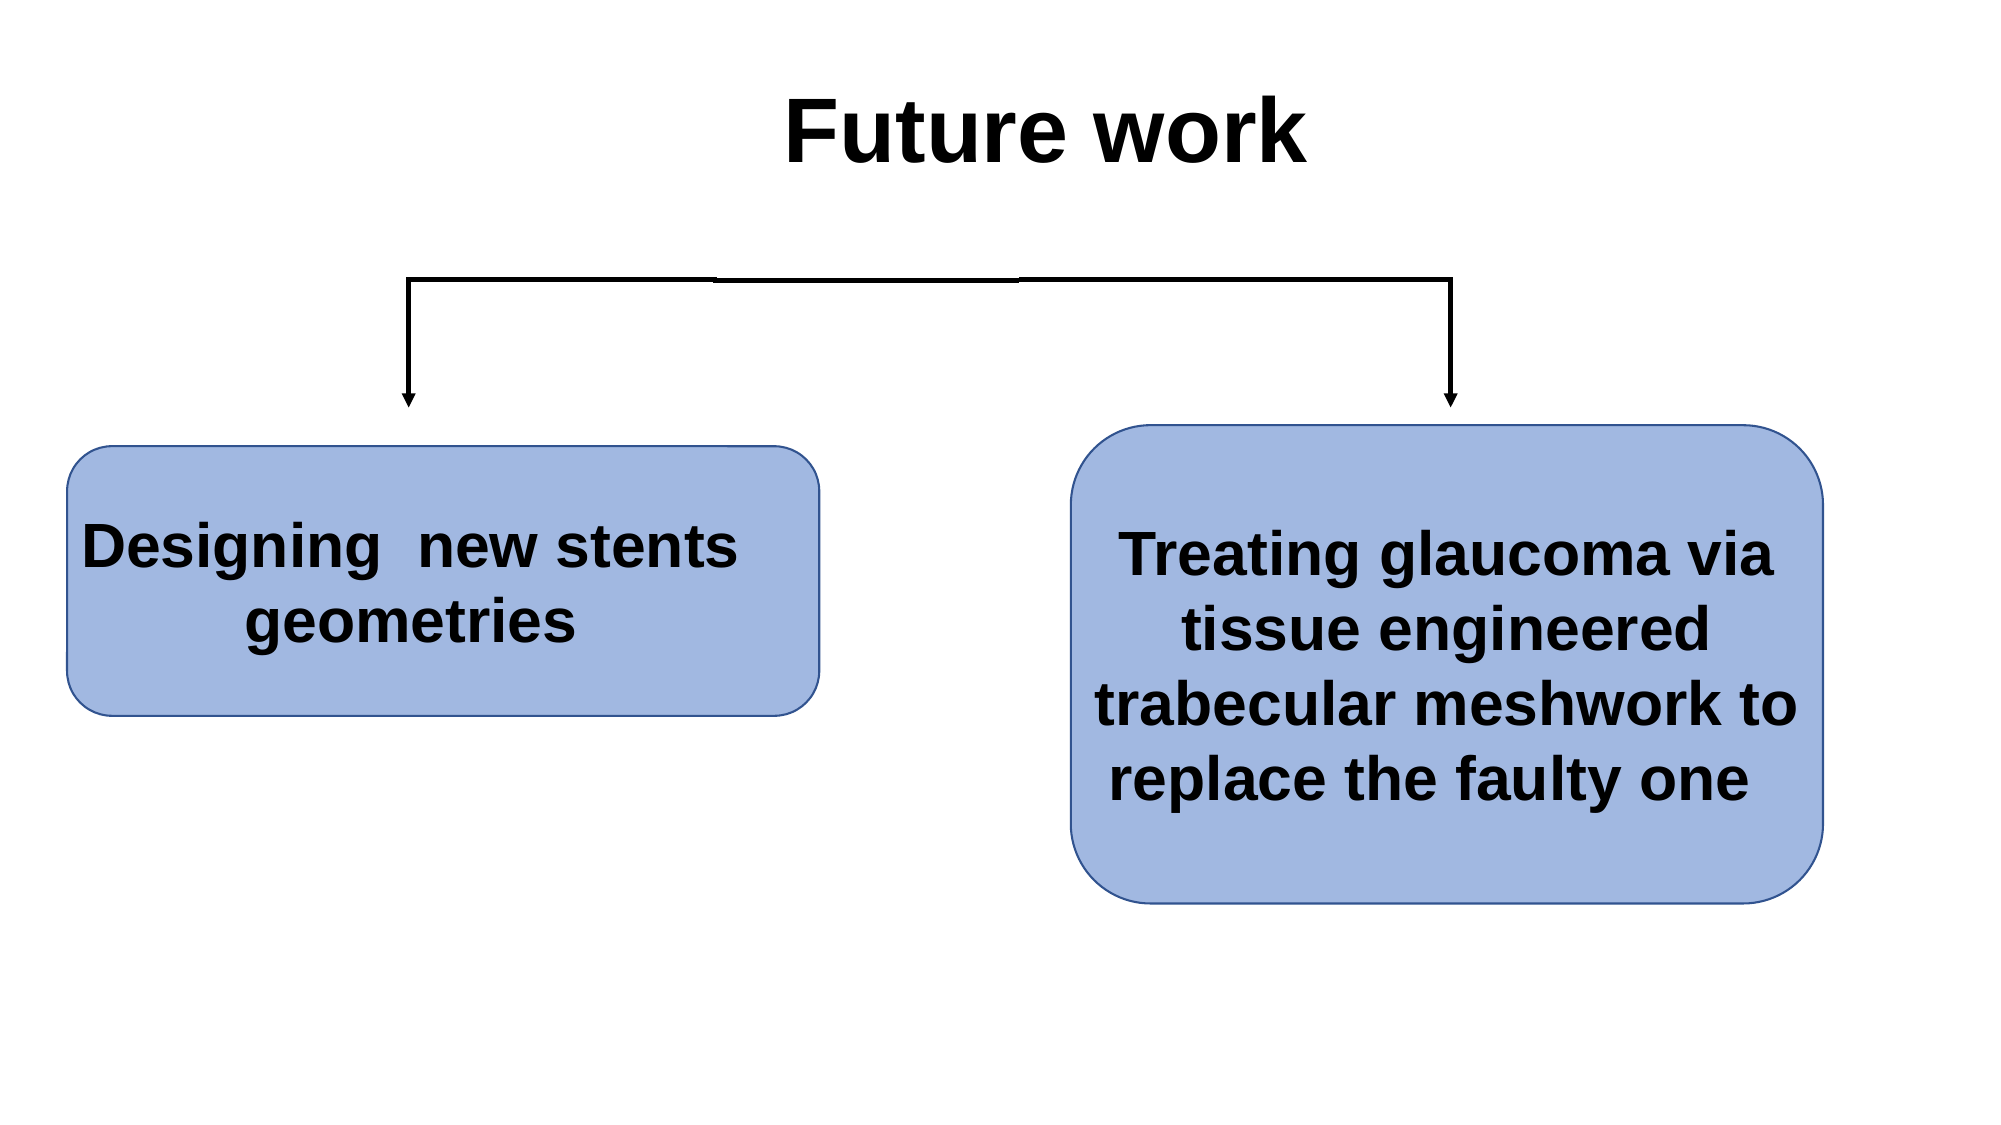

# Future work

Designing  new stents geometries
Treating glaucoma via tissue engineered trabecular meshwork to replace the faulty one